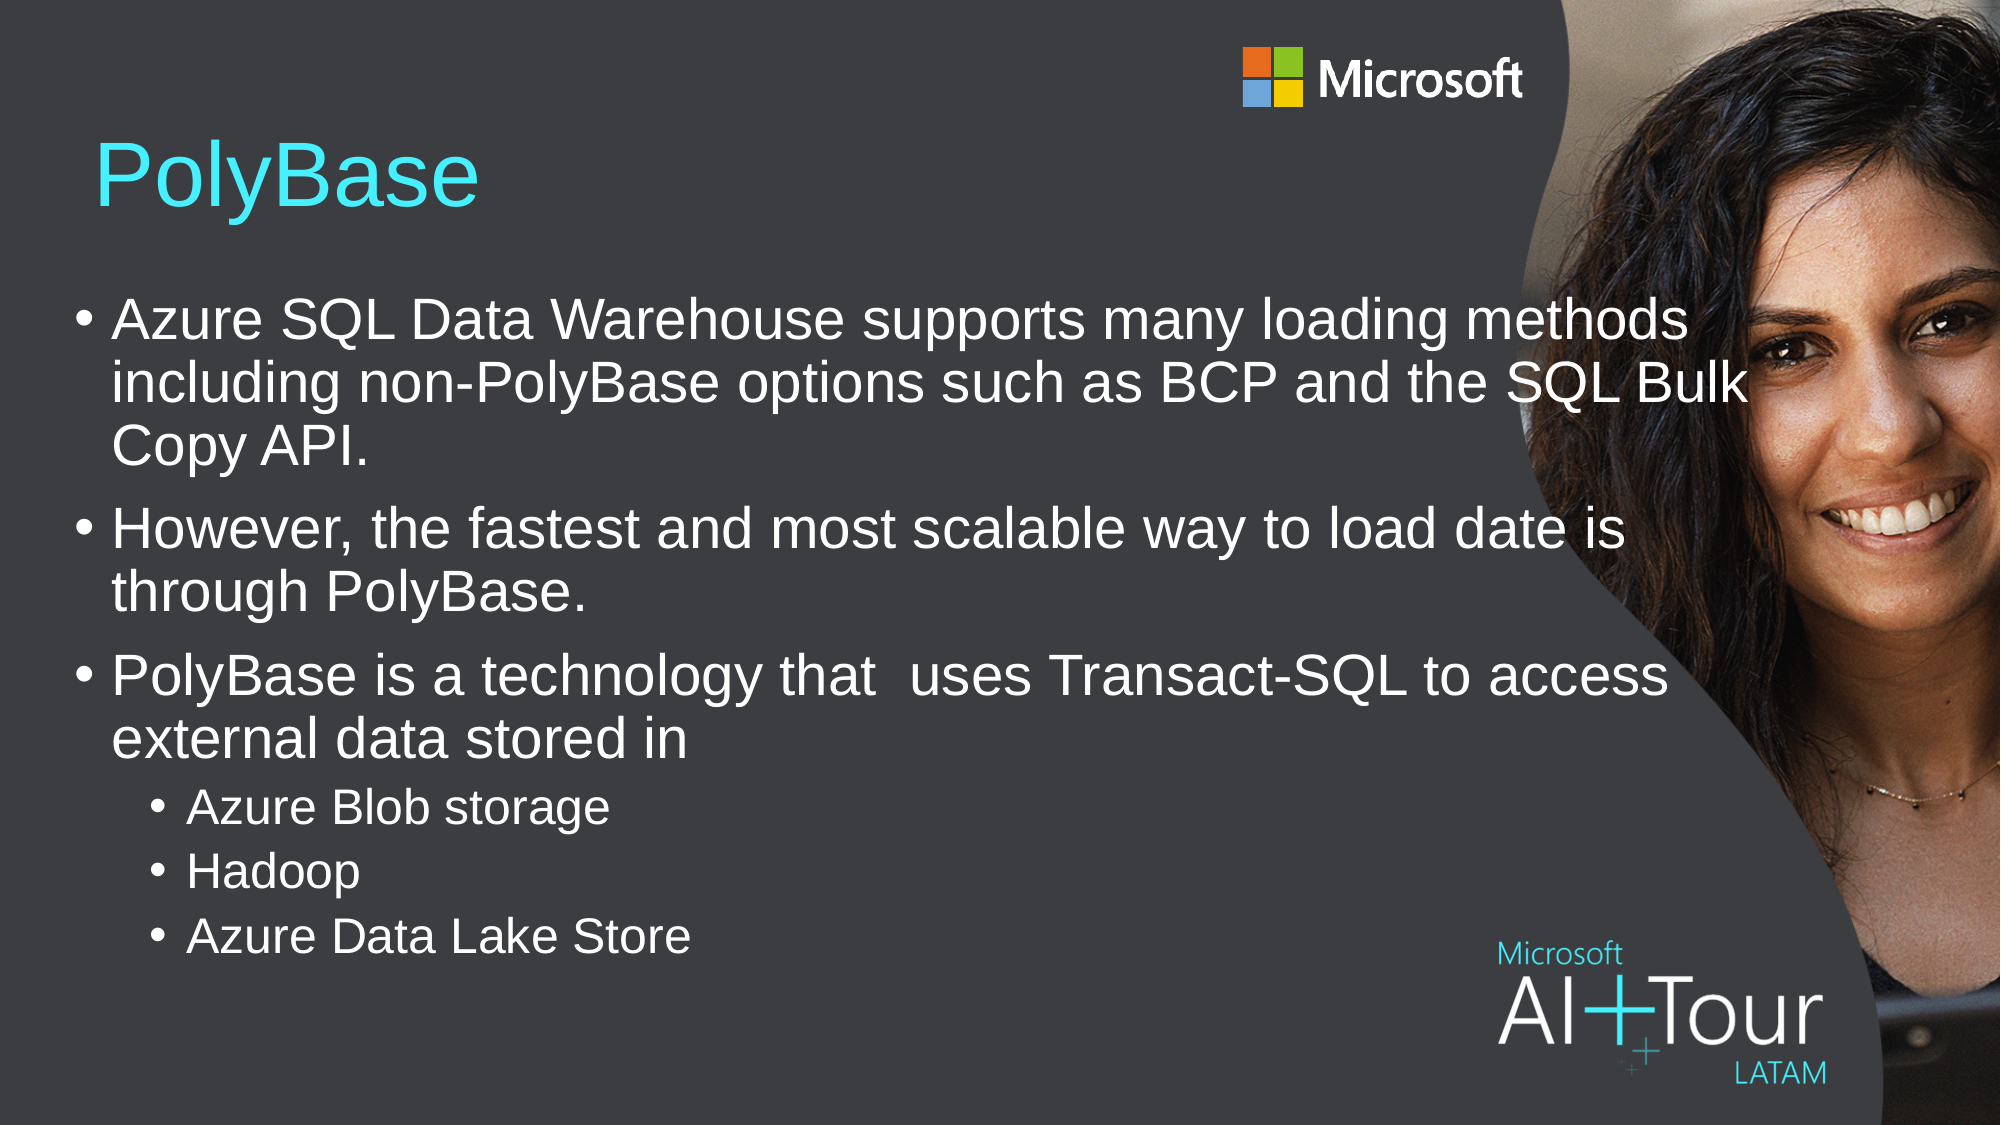

# PolyBase
Azure SQL Data Warehouse supports many loading methods including non-PolyBase options such as BCP and the SQL Bulk Copy API.
However, the fastest and most scalable way to load date is through PolyBase.
PolyBase is a technology that  uses Transact-SQL to access external data stored in
Azure Blob storage
Hadoop
Azure Data Lake Store